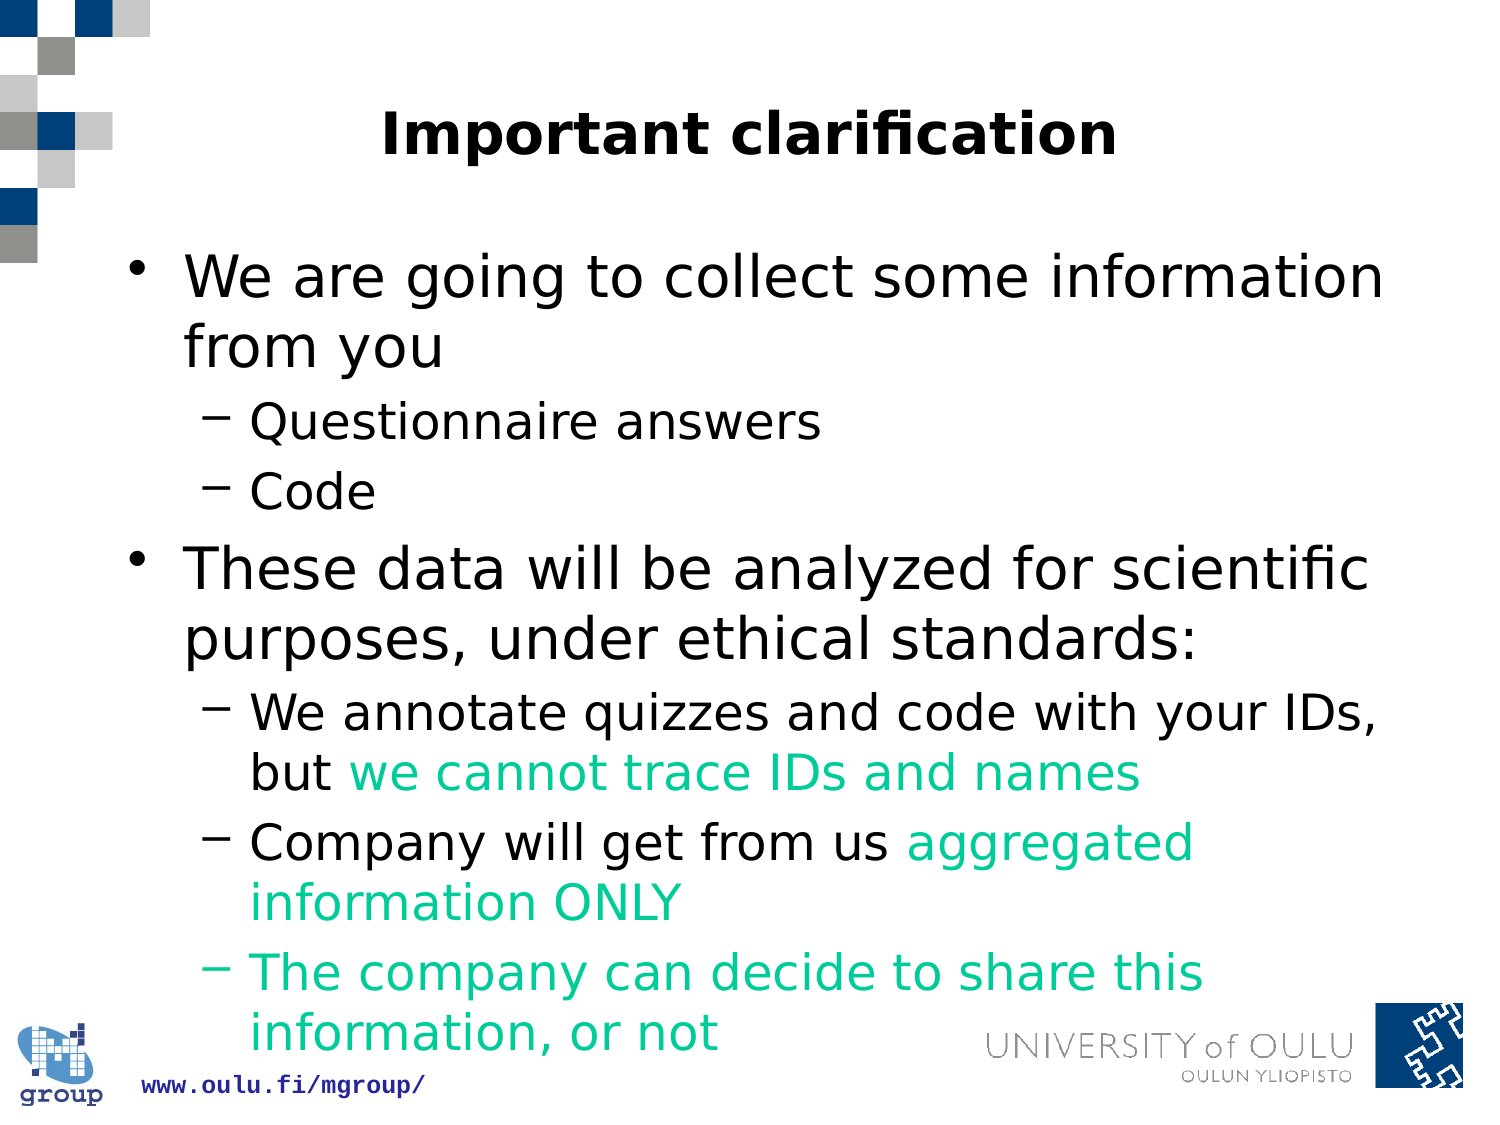

# Important clarification
We are going to collect some information from you
Questionnaire answers
Code
These data will be analyzed for scientific purposes, under ethical standards:
We annotate quizzes and code with your IDs, but we cannot trace IDs and names
Company will get from us aggregated information ONLY
The company can decide to share this information, or not